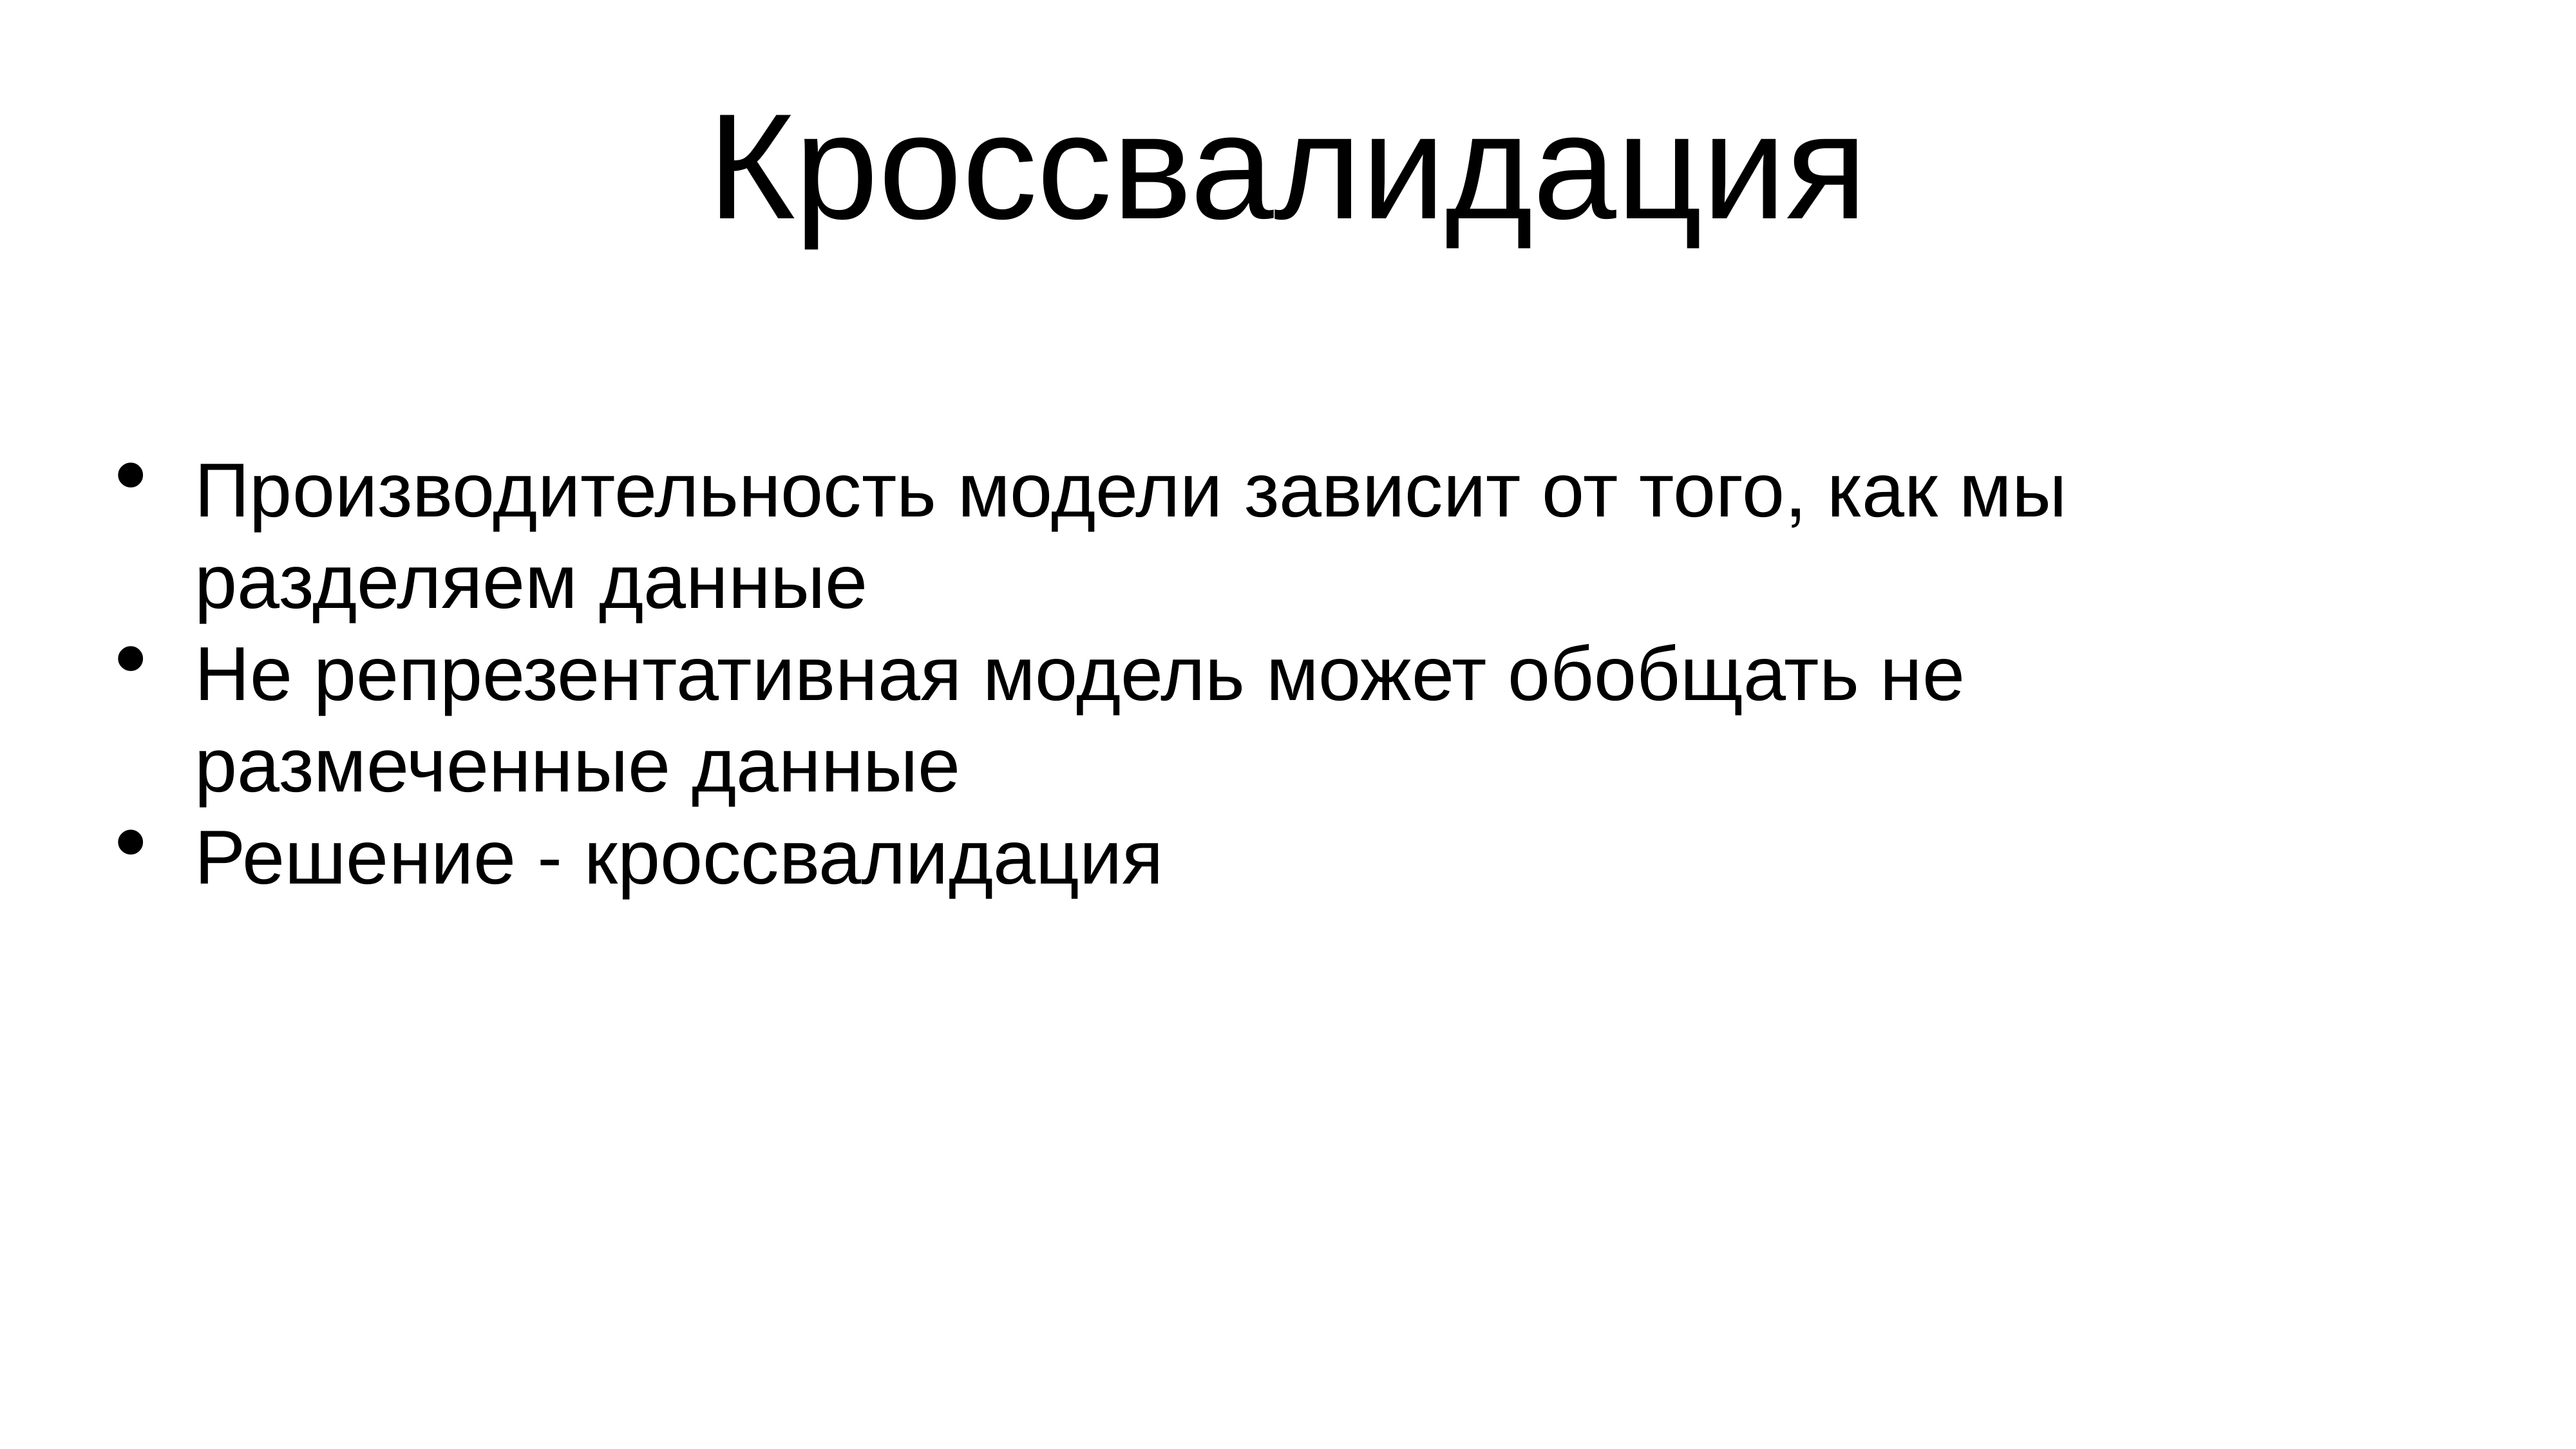

Кроссвалидация
Производительность модели зависит от того, как мы разделяем данные
Не репрезентативная модель может обобщать не размеченные данные
Решение - кроссвалидация